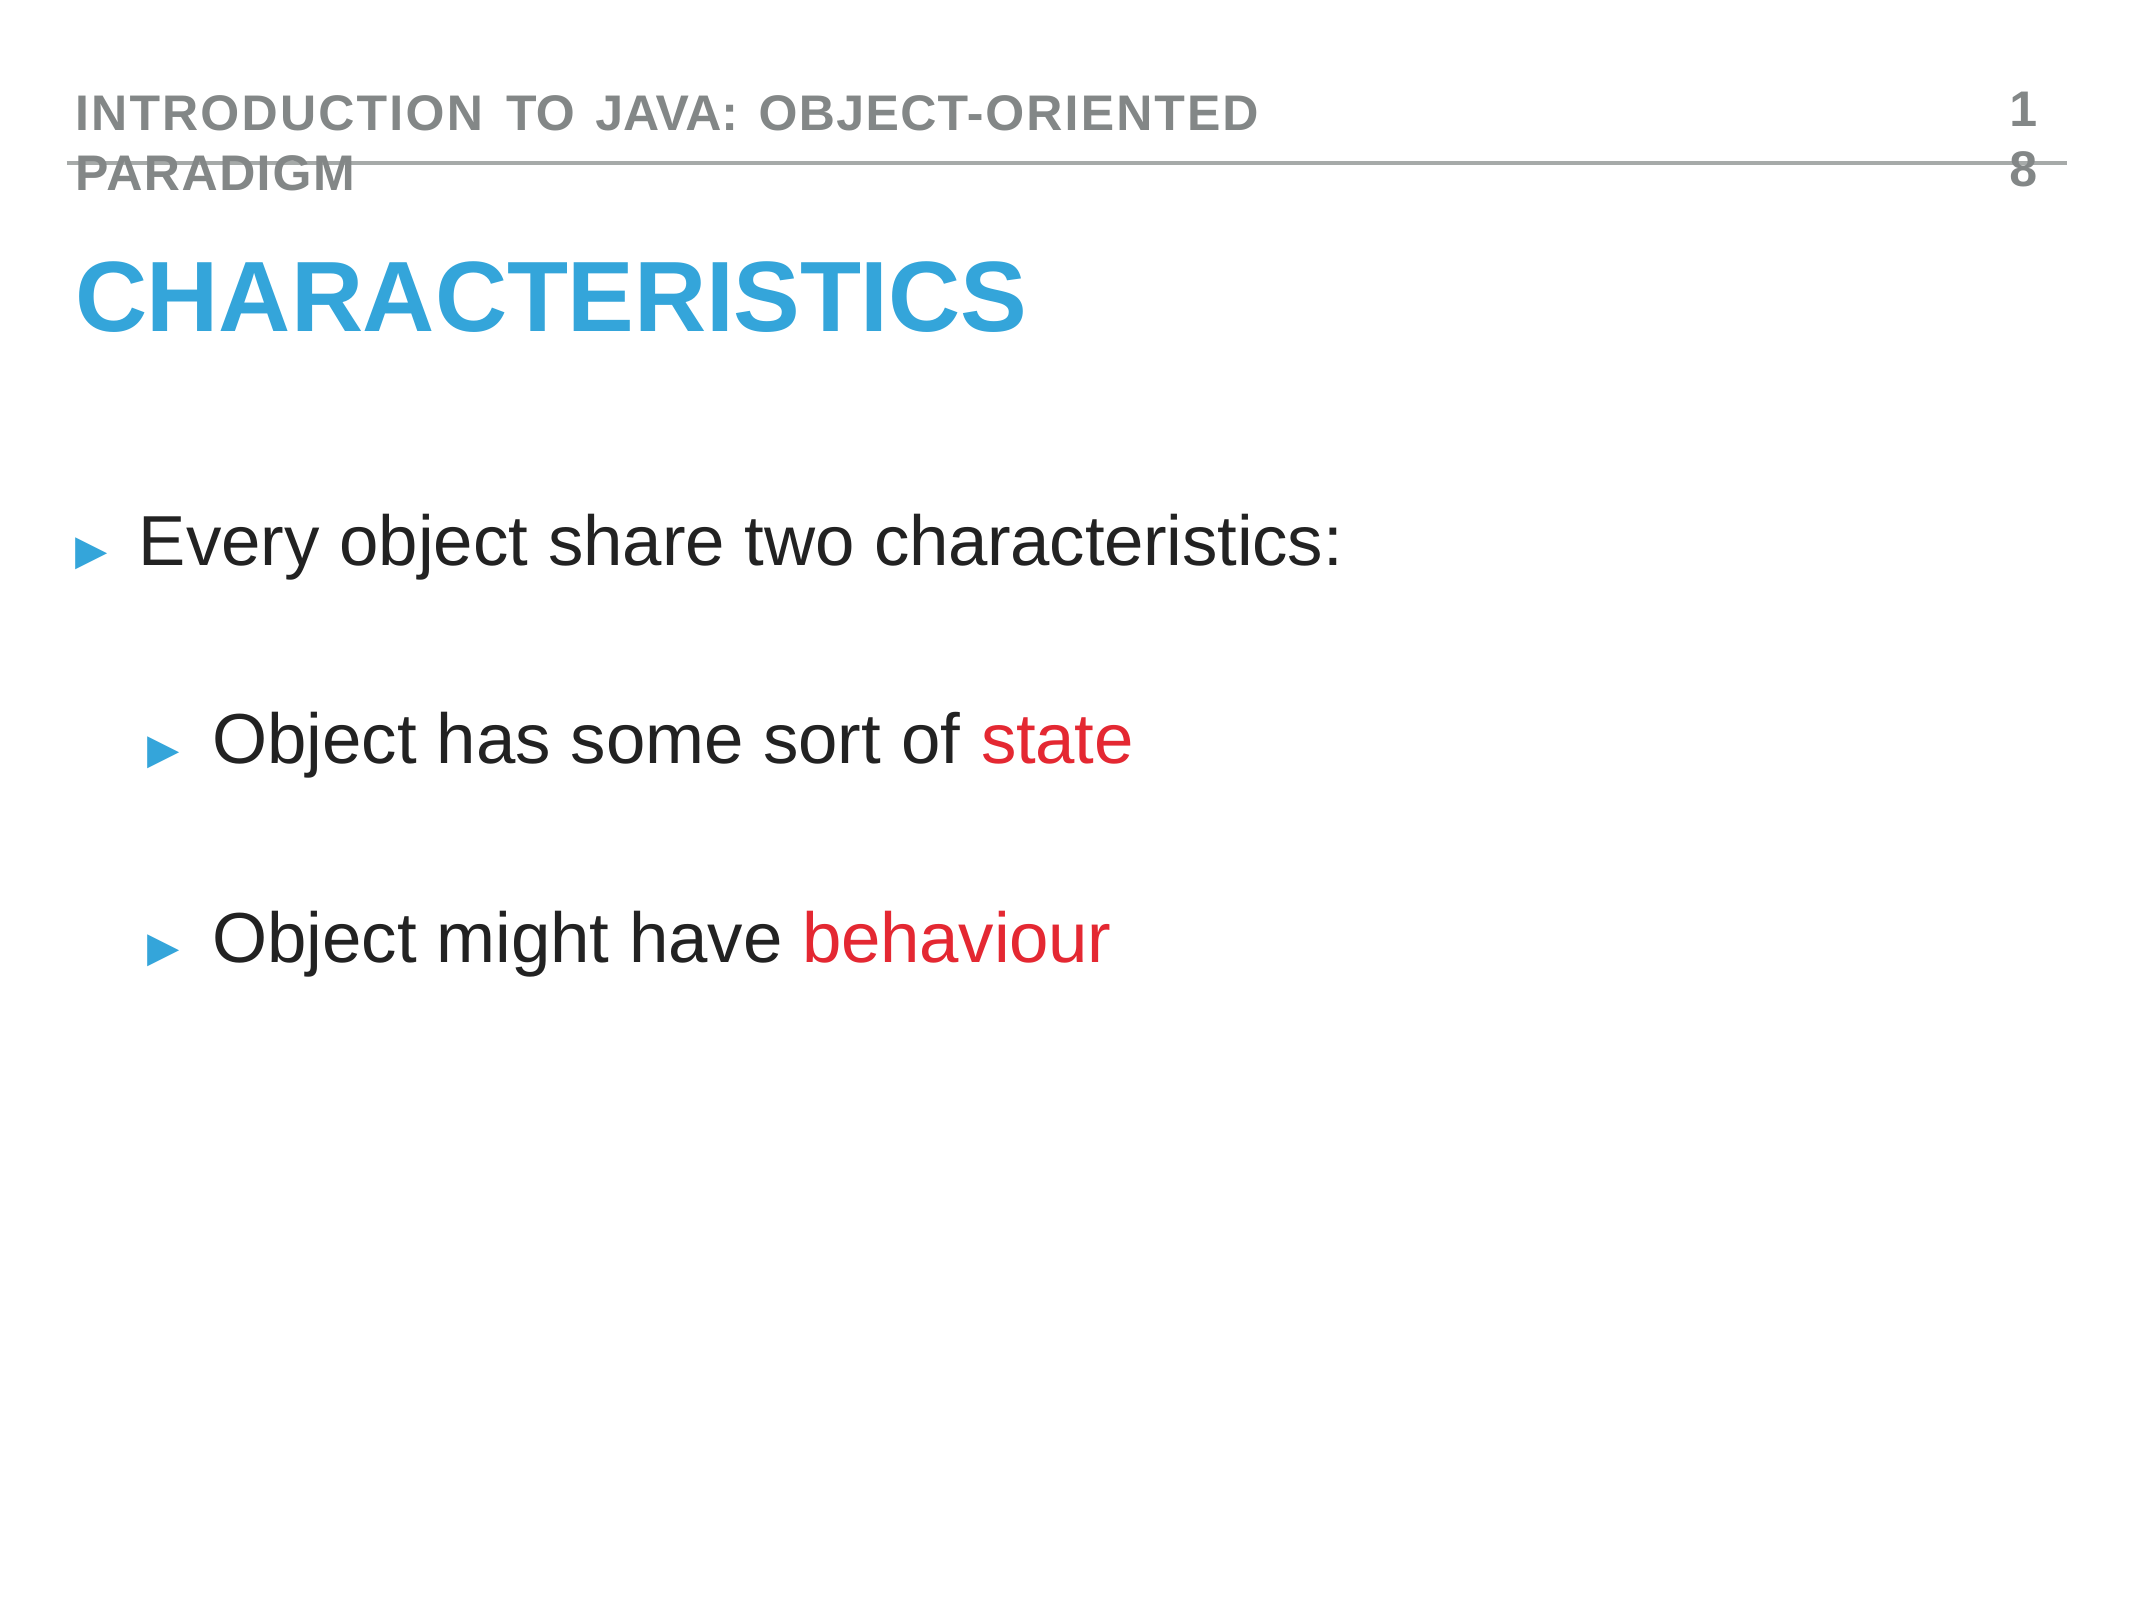

18
INTRODUCTION TO JAVA: OBJECT-ORIENTED PARADIGM
# CHARACTERISTICS
▸ Every object share two characteristics:
▸ Object has some sort of state
▸ Object might have behaviour